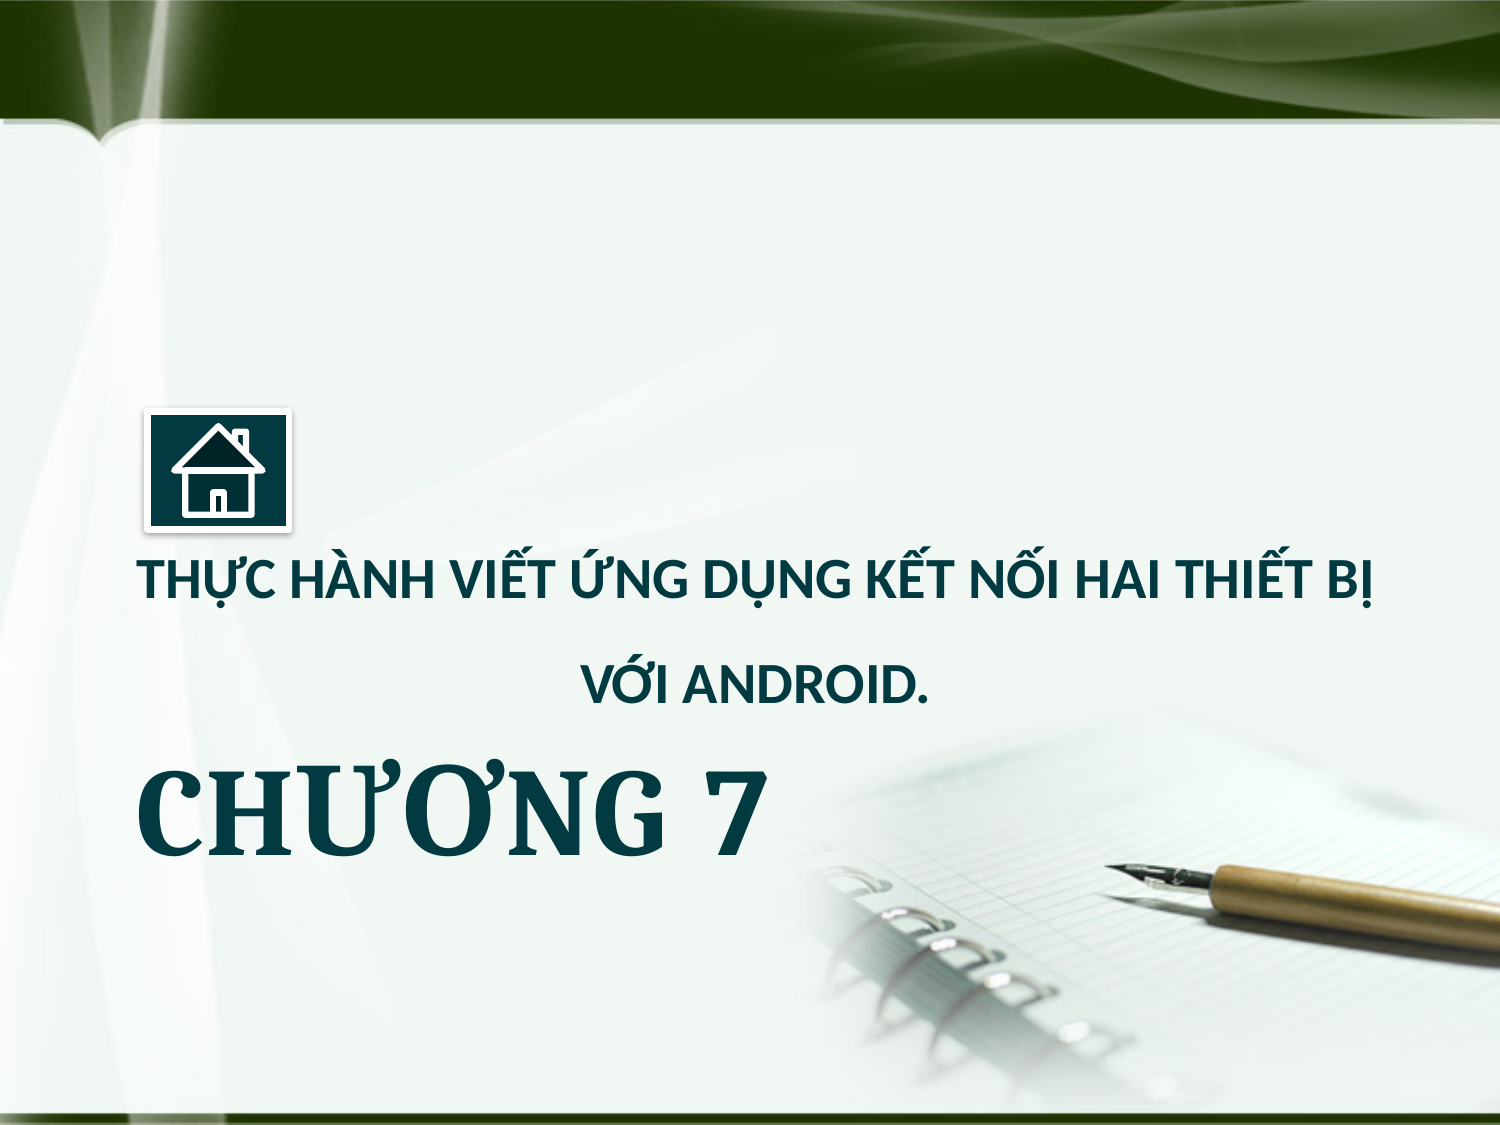

THỰC HÀNH VIẾT ỨNG DỤNG KẾT NỐI HAI THIẾT BỊ VỚI ANDROID.
# Chương 7